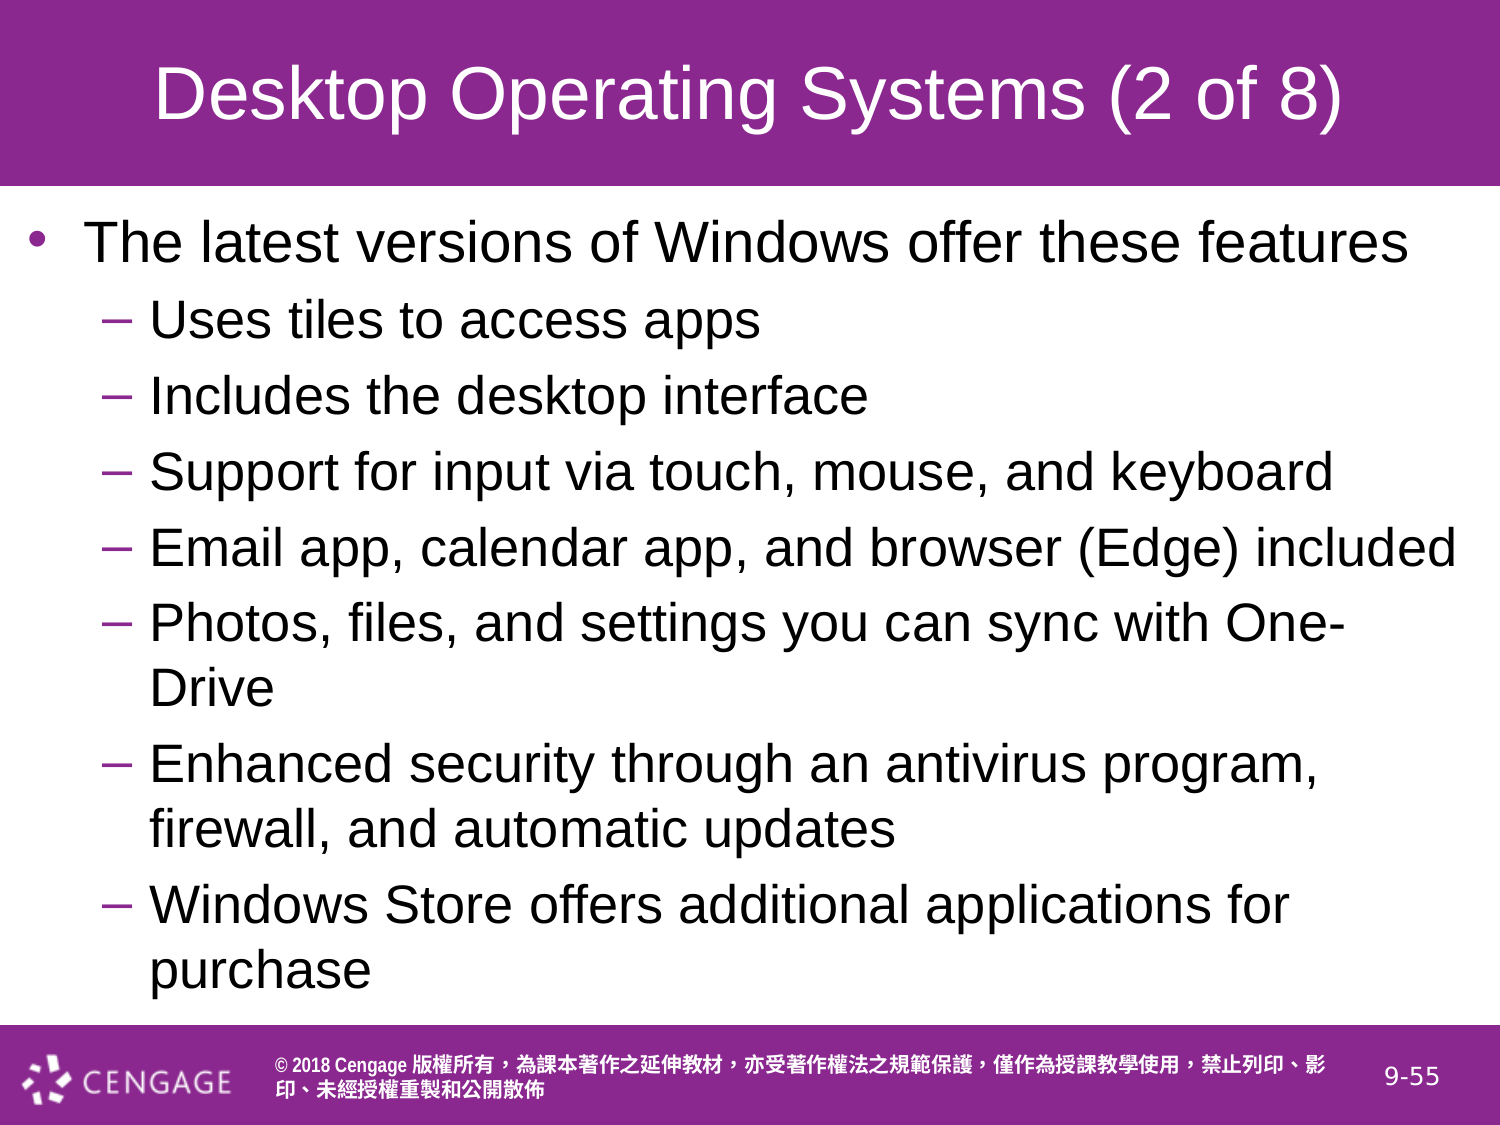

# Desktop Operating Systems (2 of 8)
The latest versions of Windows offer these features
Uses tiles to access apps
Includes the desktop interface
Support for input via touch, mouse, and keyboard
Email app, calendar app, and browser (Edge) included
Photos, files, and settings you can sync with One-Drive
Enhanced security through an antivirus program, firewall, and automatic updates
Windows Store offers additional applications for purchase